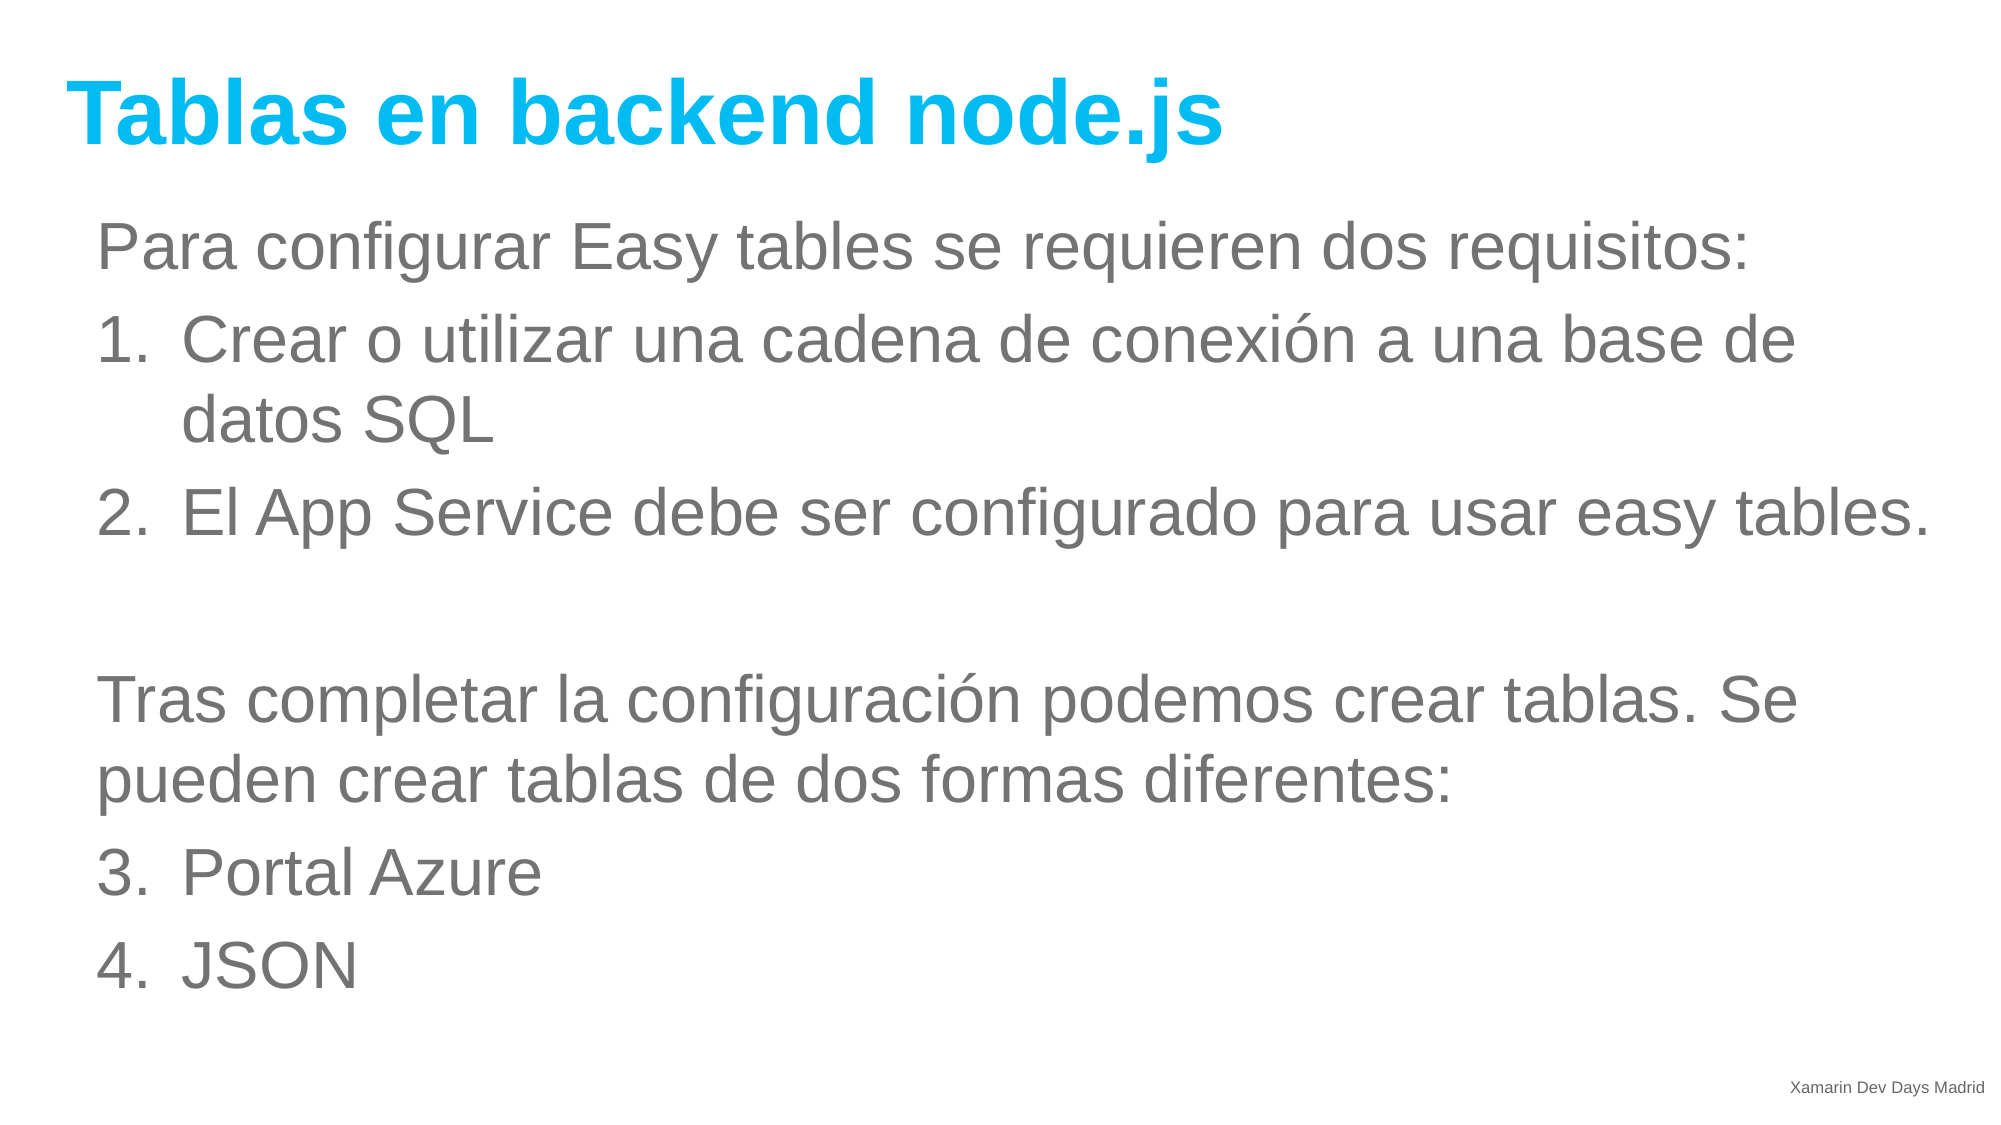

# Tablas en backend node.js
Para configurar Easy tables se requieren dos requisitos:
Crear o utilizar una cadena de conexión a una base de datos SQL
El App Service debe ser configurado para usar easy tables.

Tras completar la configuración podemos crear tablas. Se pueden crear tablas de dos formas diferentes:
Portal Azure
JSON